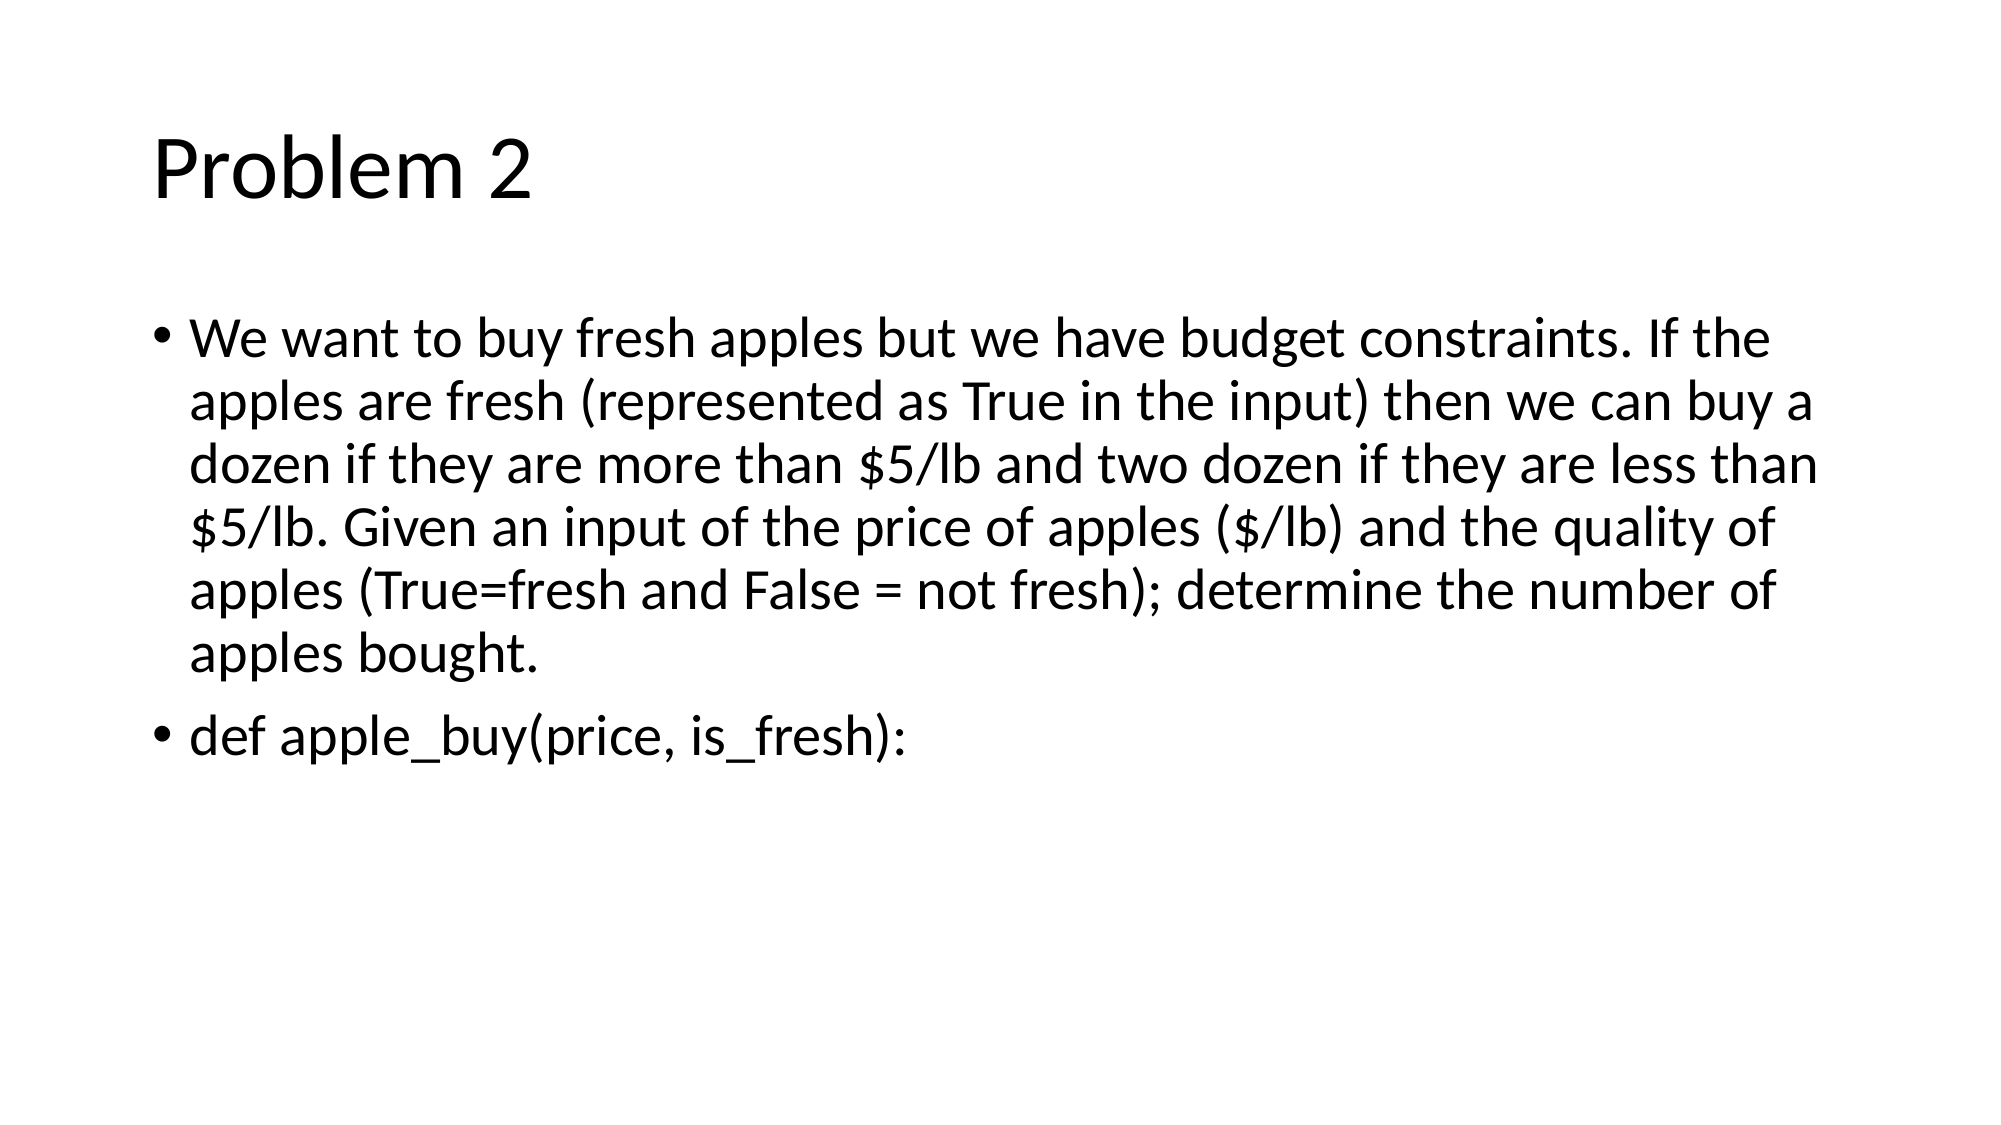

# Problem 2
We want to buy fresh apples but we have budget constraints. If the apples are fresh (represented as True in the input) then we can buy a dozen if they are more than $5/lb and two dozen if they are less than $5/lb. Given an input of the price of apples ($/lb) and the quality of apples (True=fresh and False = not fresh); determine the number of apples bought.
def apple_buy(price, is_fresh):